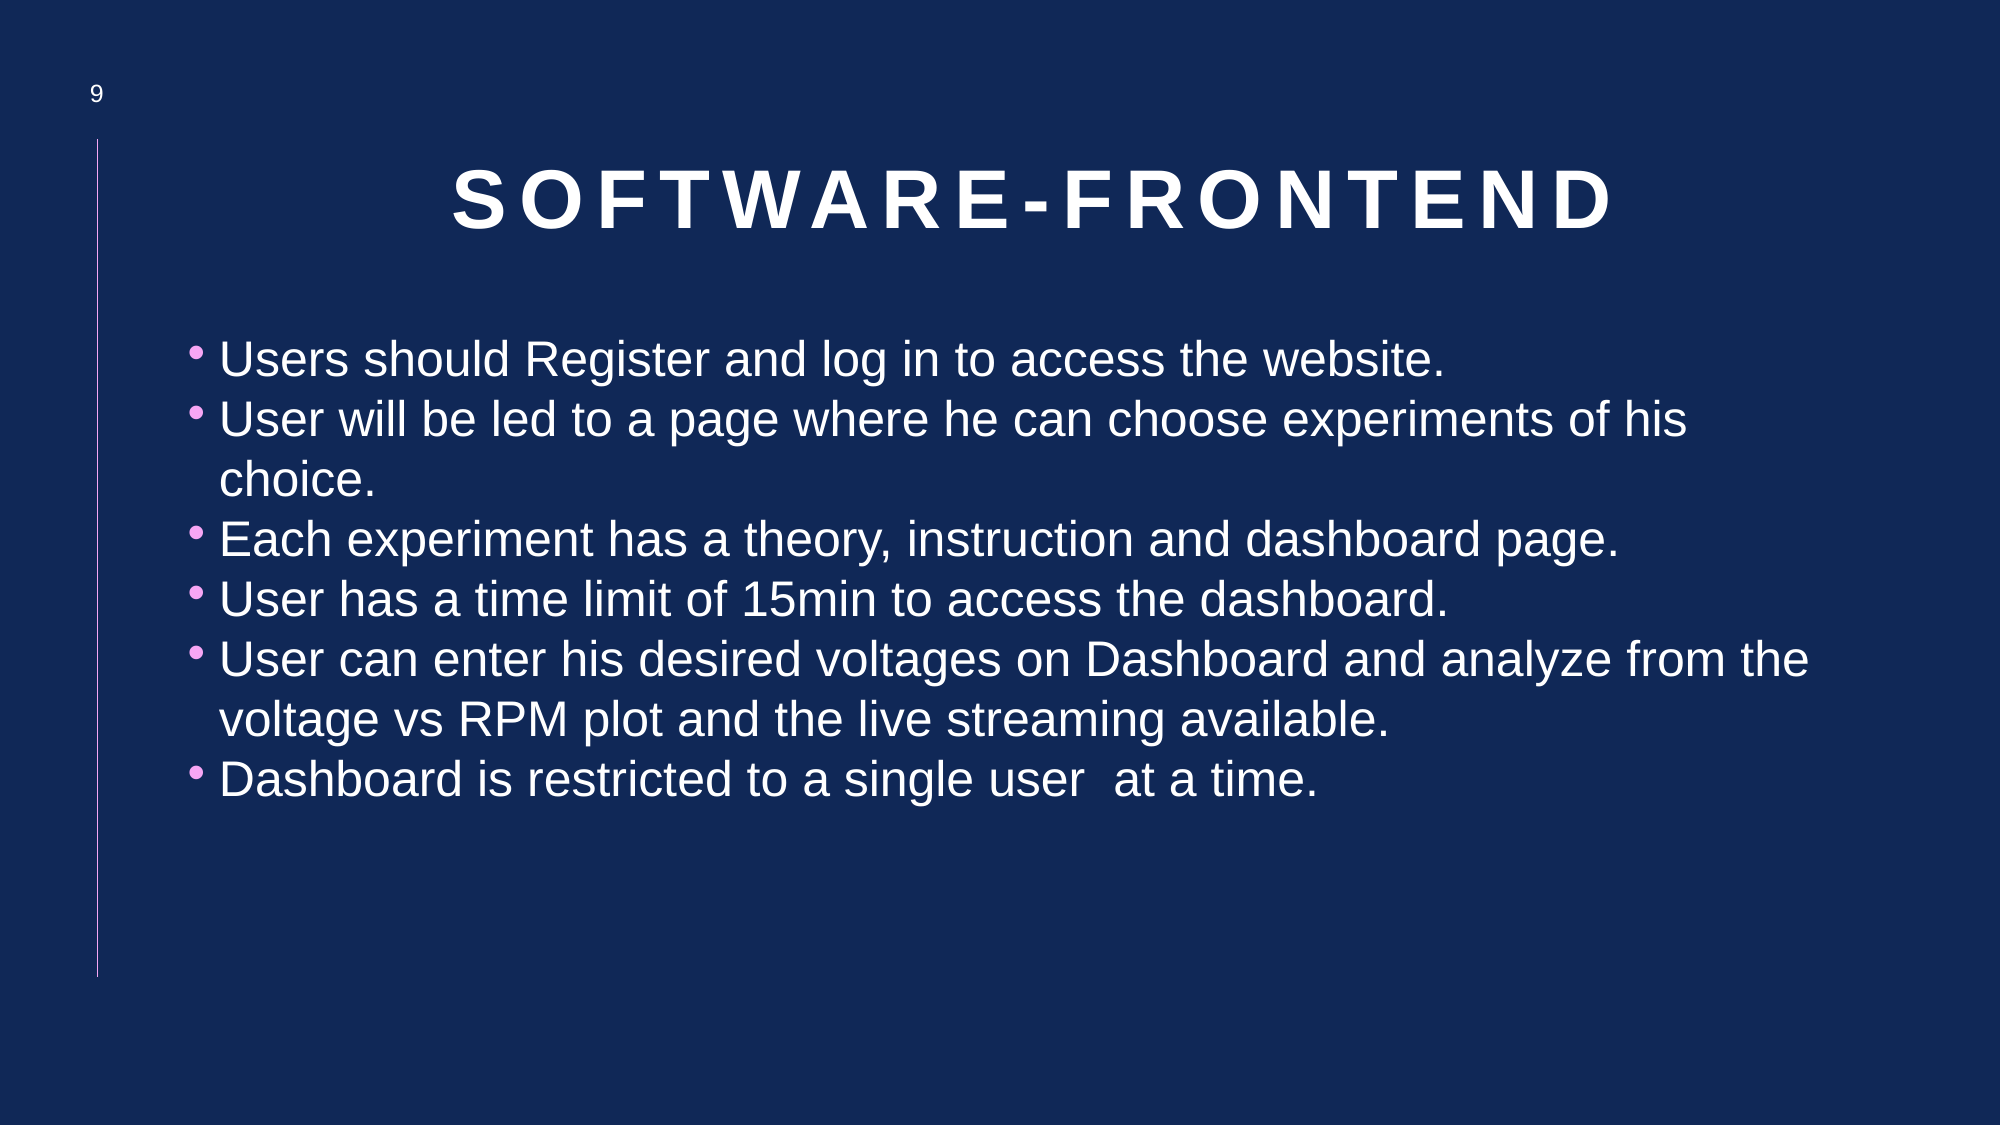

9
# Software-frontend
Users should Register and log in to access the website.
User will be led to a page where he can choose experiments of his choice.
Each experiment has a theory, instruction and dashboard page.
User has a time limit of 15min to access the dashboard.
User can enter his desired voltages on Dashboard and analyze from the voltage vs RPM plot and the live streaming available.
Dashboard is restricted to a single user  at a time.